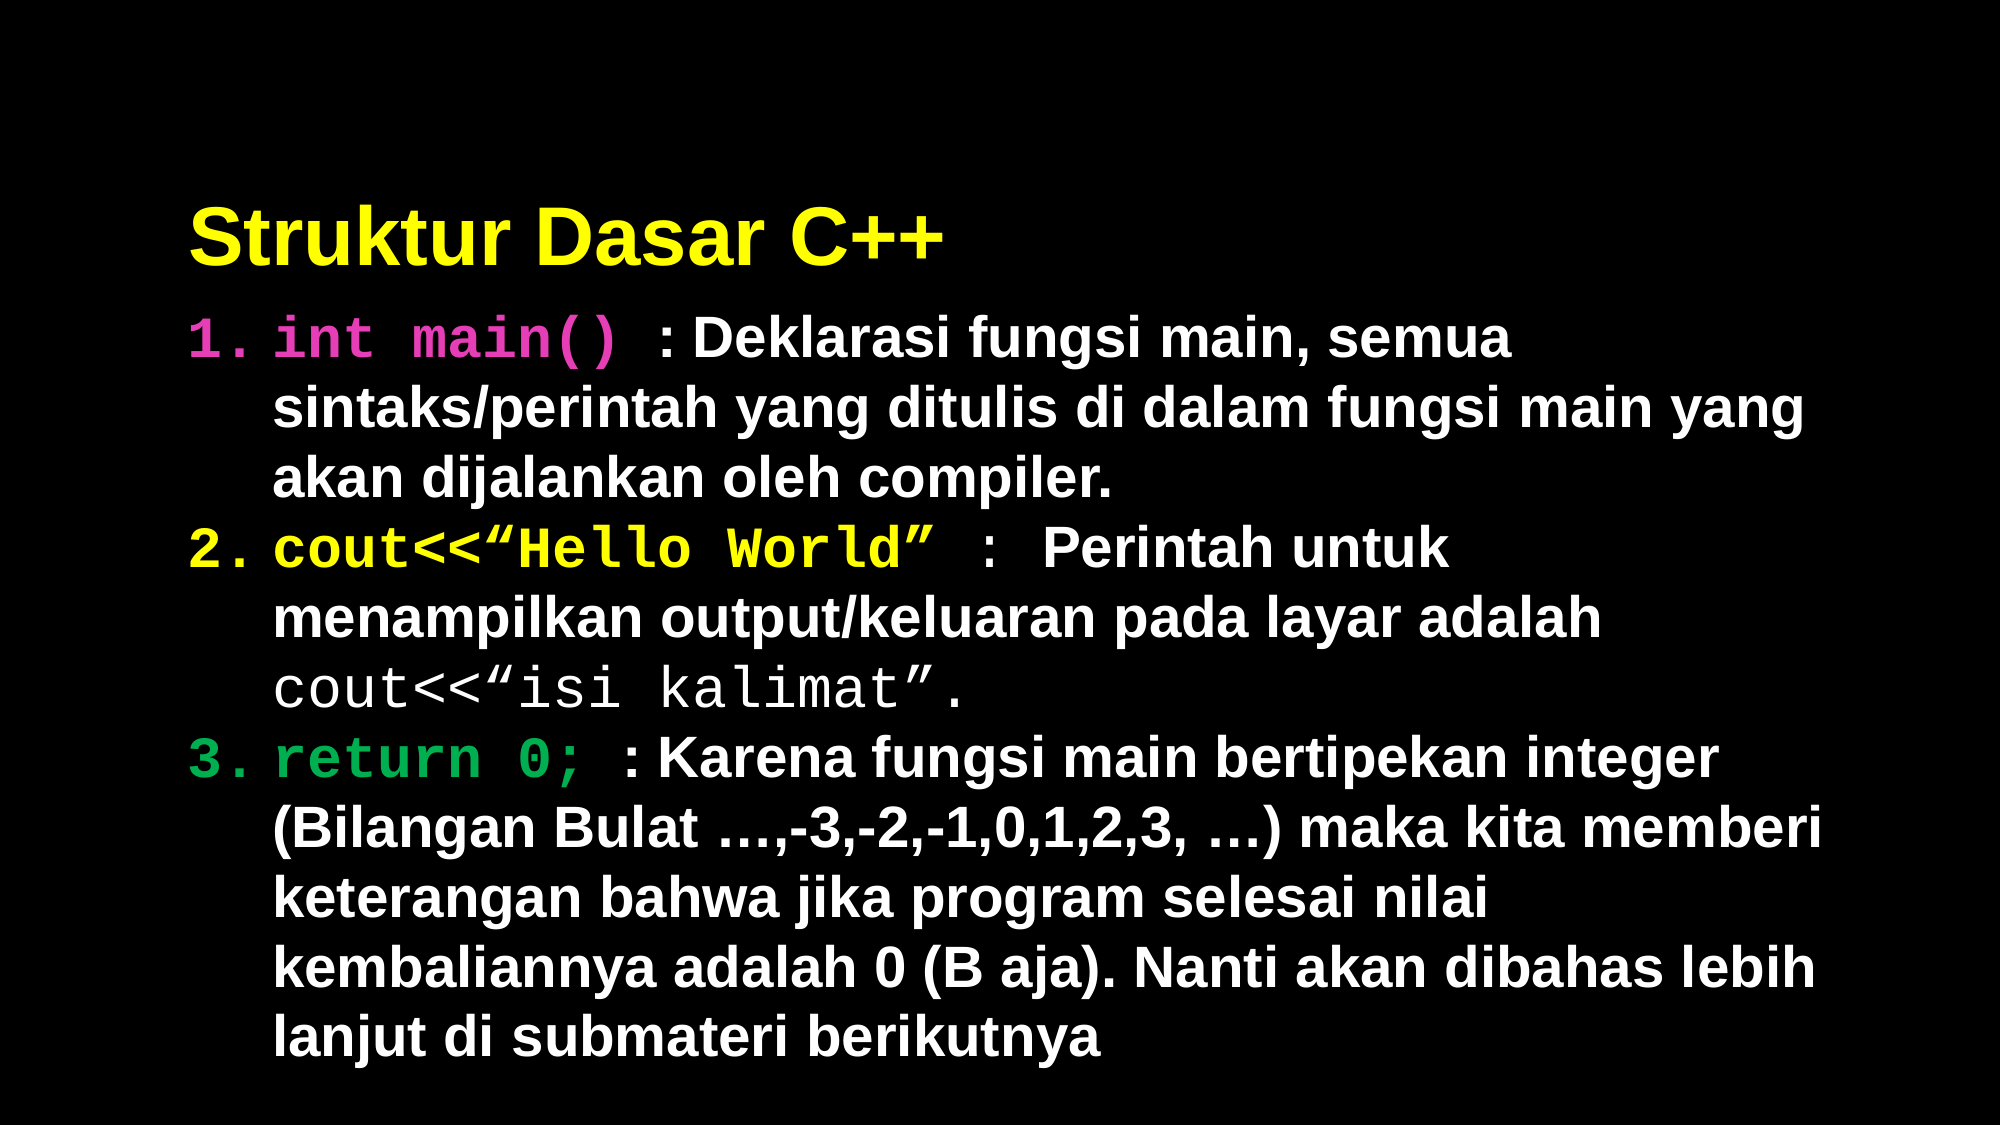

# Struktur Dasar C++
int main() : Deklarasi fungsi main, semua sintaks/perintah yang ditulis di dalam fungsi main yang akan dijalankan oleh compiler.
cout<<“Hello World” : Perintah untuk menampilkan output/keluaran pada layar adalah cout<<“isi kalimat”.
return 0; : Karena fungsi main bertipekan integer (Bilangan Bulat …,-3,-2,-1,0,1,2,3, …) maka kita memberi keterangan bahwa jika program selesai nilai kembaliannya adalah 0 (B aja). Nanti akan dibahas lebih lanjut di submateri berikutnya